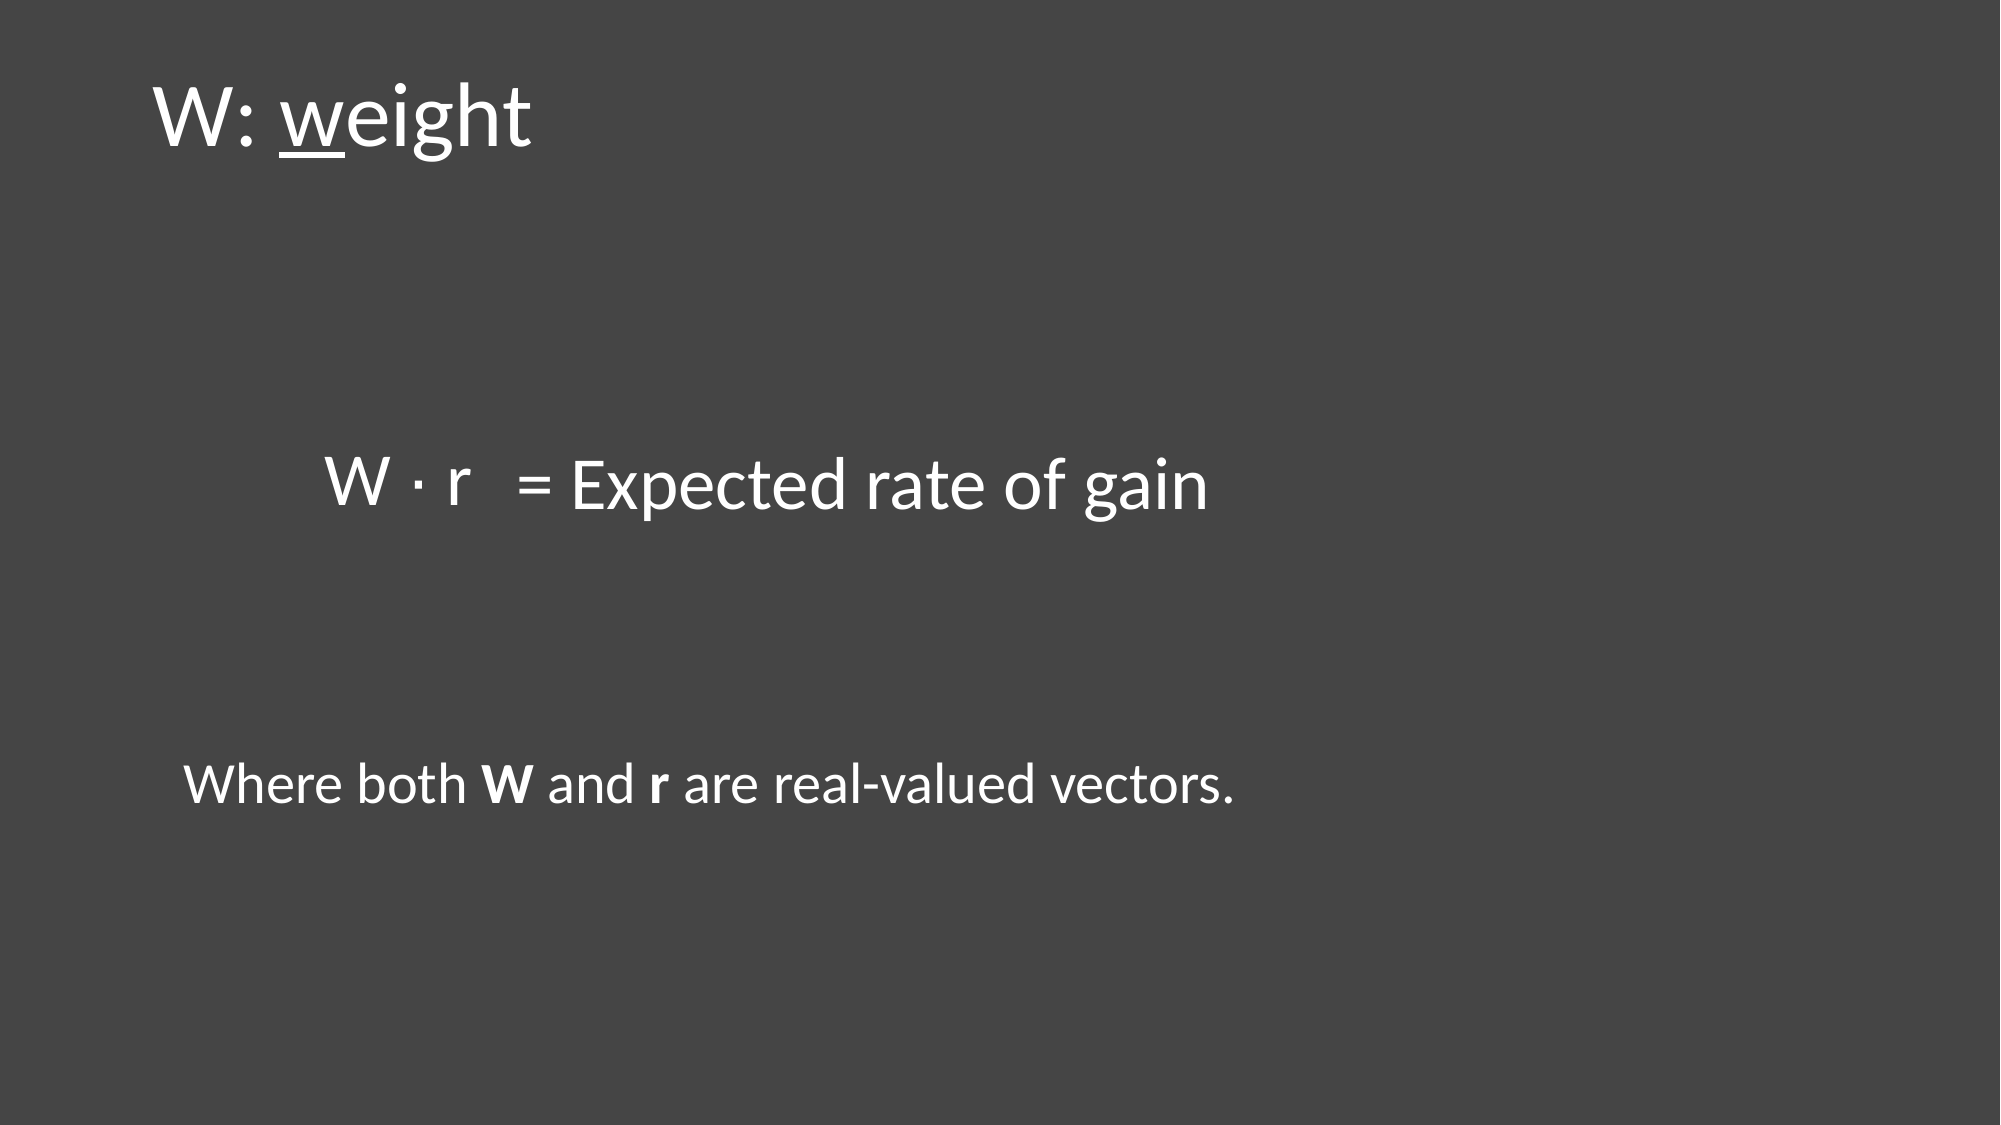

W: weight
W ∙ r
= Expected rate of gain
Where both W and r are real-valued vectors.